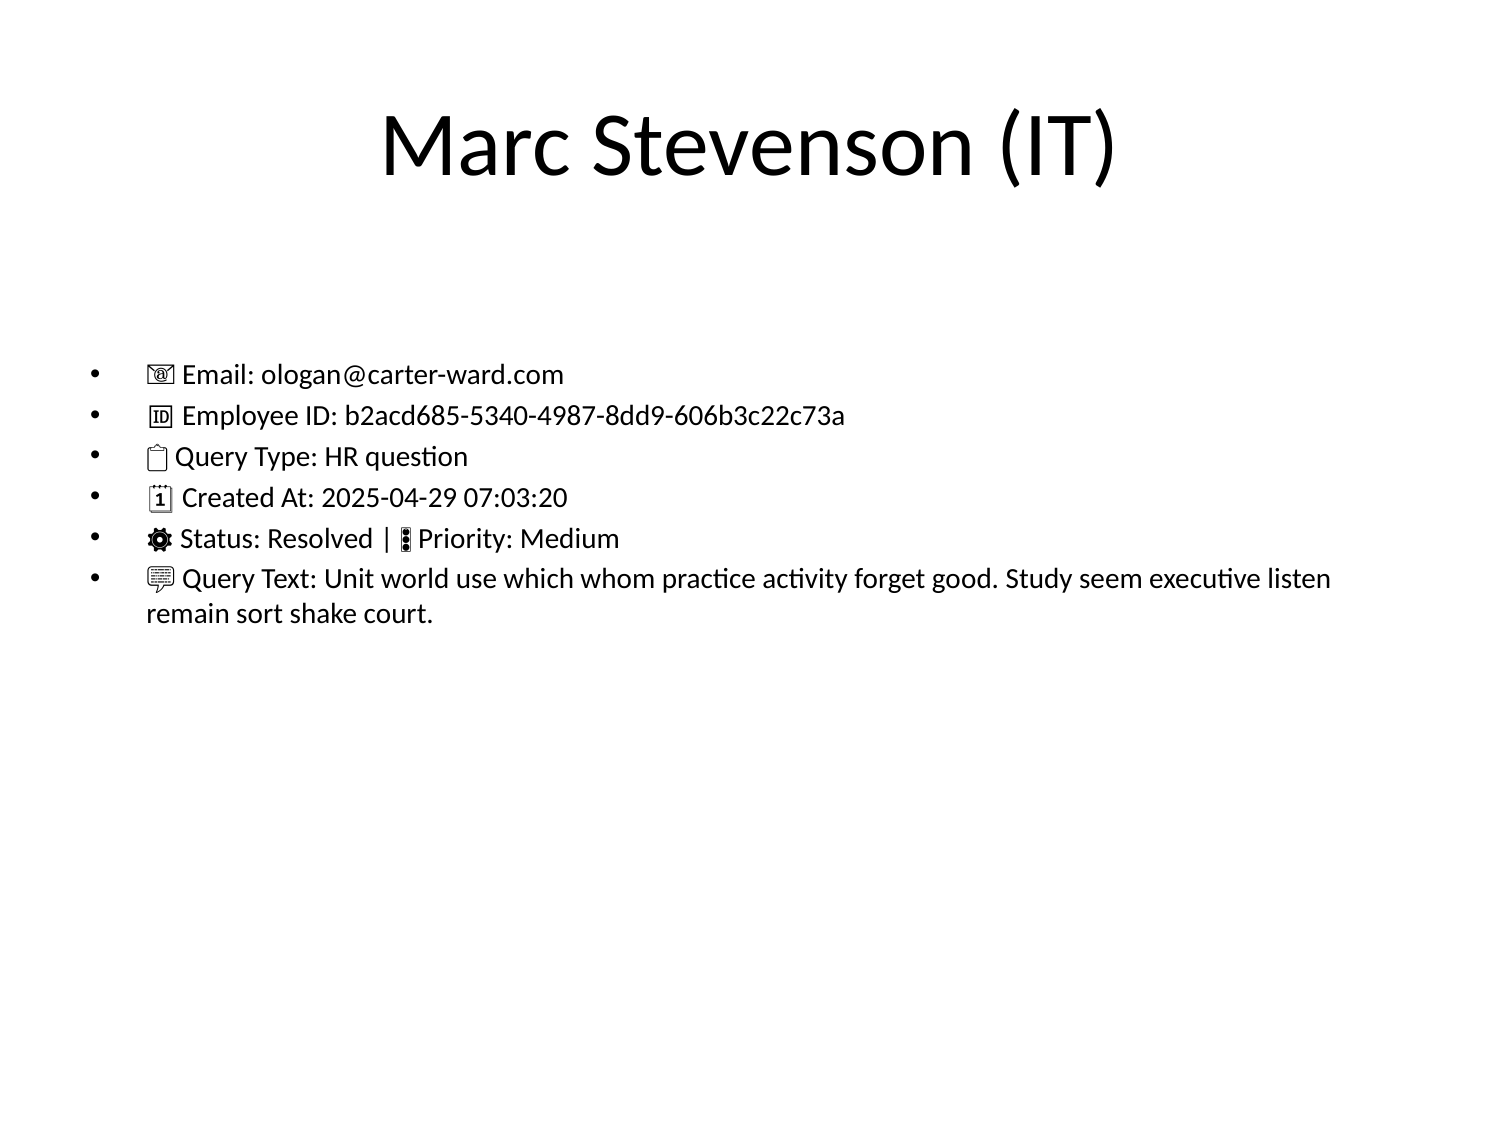

# Marc Stevenson (IT)

📧 Email: ologan@carter-ward.com
🆔 Employee ID: b2acd685-5340-4987-8dd9-606b3c22c73a
📋 Query Type: HR question
🗓 Created At: 2025-04-29 07:03:20
⚙ Status: Resolved | 🚦 Priority: Medium
💬 Query Text: Unit world use which whom practice activity forget good. Study seem executive listen remain sort shake court.